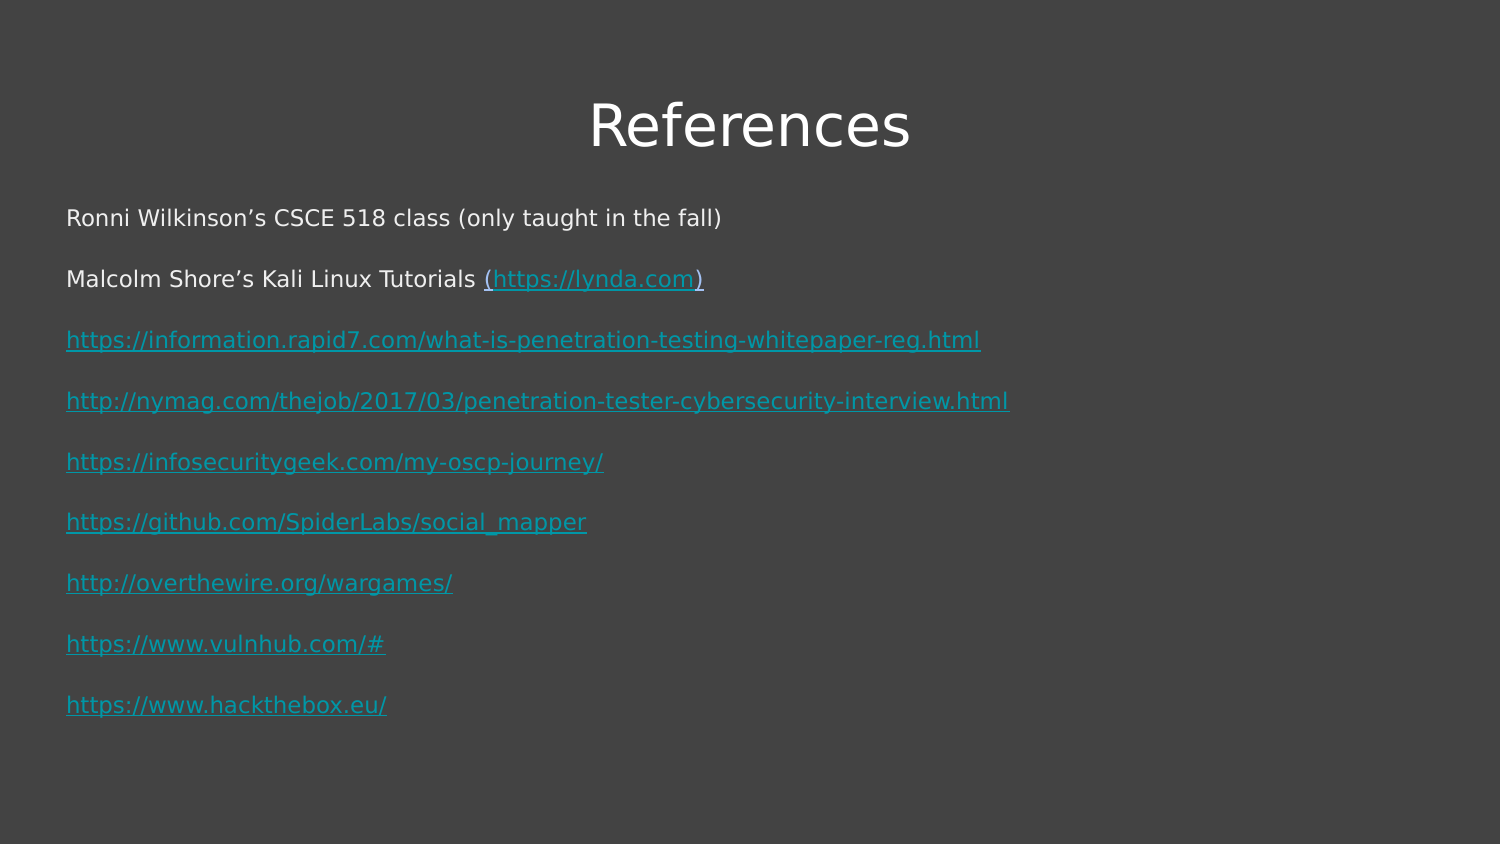

# References
Ronni Wilkinson’s CSCE 518 class (only taught in the fall)
Malcolm Shore’s Kali Linux Tutorials (https://lynda.com)
https://information.rapid7.com/what-is-penetration-testing-whitepaper-reg.html
http://nymag.com/thejob/2017/03/penetration-tester-cybersecurity-interview.html
https://infosecuritygeek.com/my-oscp-journey/
https://github.com/SpiderLabs/social_mapper
http://overthewire.org/wargames/
https://www.vulnhub.com/#
https://www.hackthebox.eu/